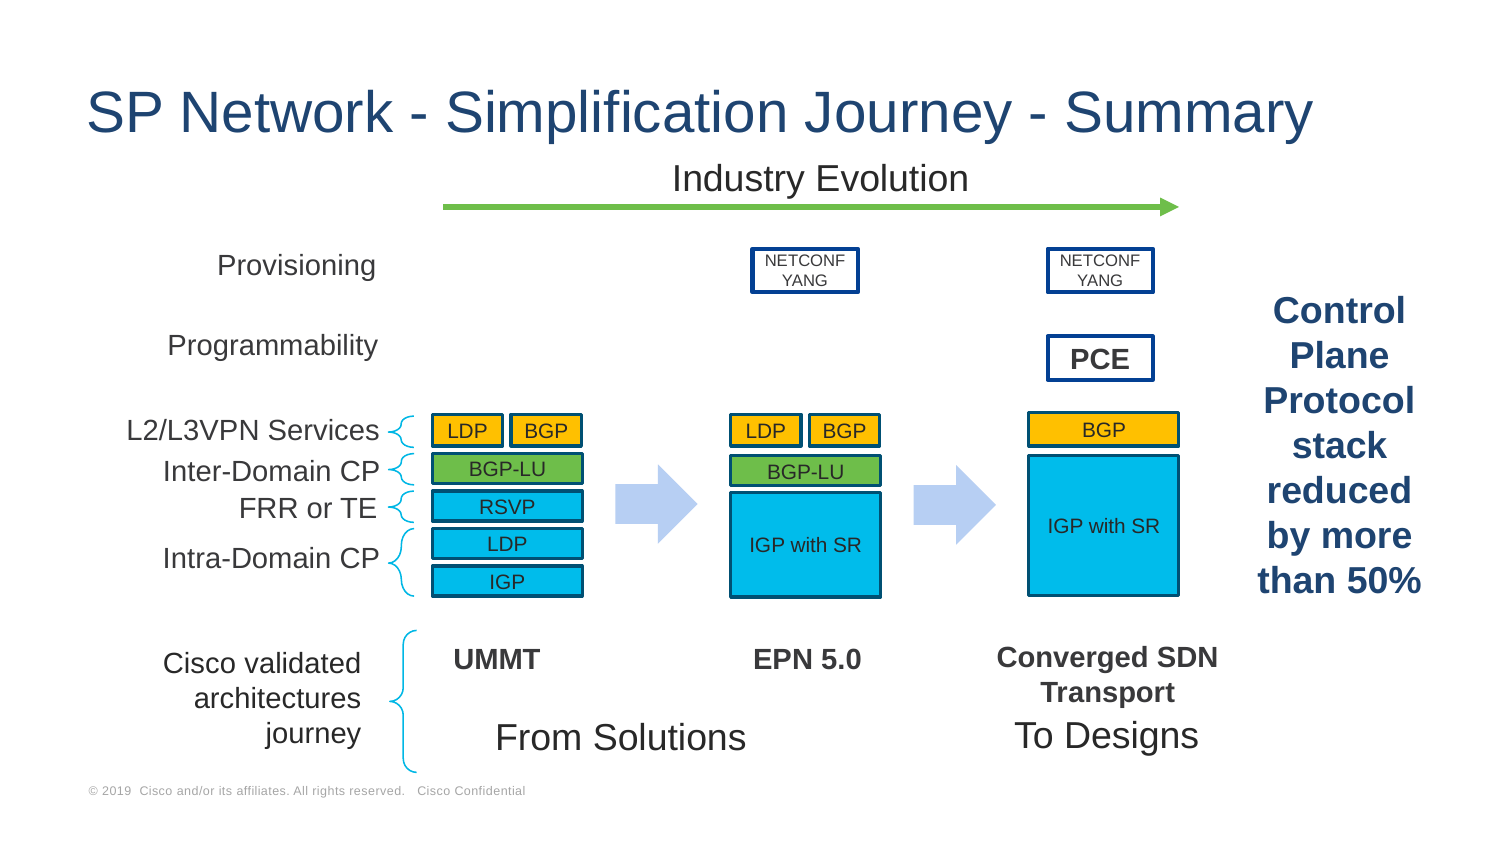

# SP Network - Simplification Journey - Summary
Industry Evolution
Control Plane Protocol stack reduced by more than 50%
Provisioning
NETCONF
YANG
NETCONF
YANG

Programmability
PCE
L2/L3VPN Services
BGP
LDP
BGP
LDP
BGP

Inter-Domain CP

BGP-LU
BGP-LU
IGP with SR

FRR or TE

RSVP
IGP with SR

LDP
Intra-Domain CP
IGP

Converged SDN Transport
UMMT
EPN 5.0
Cisco validated architectures journey
To Designs
From Solutions